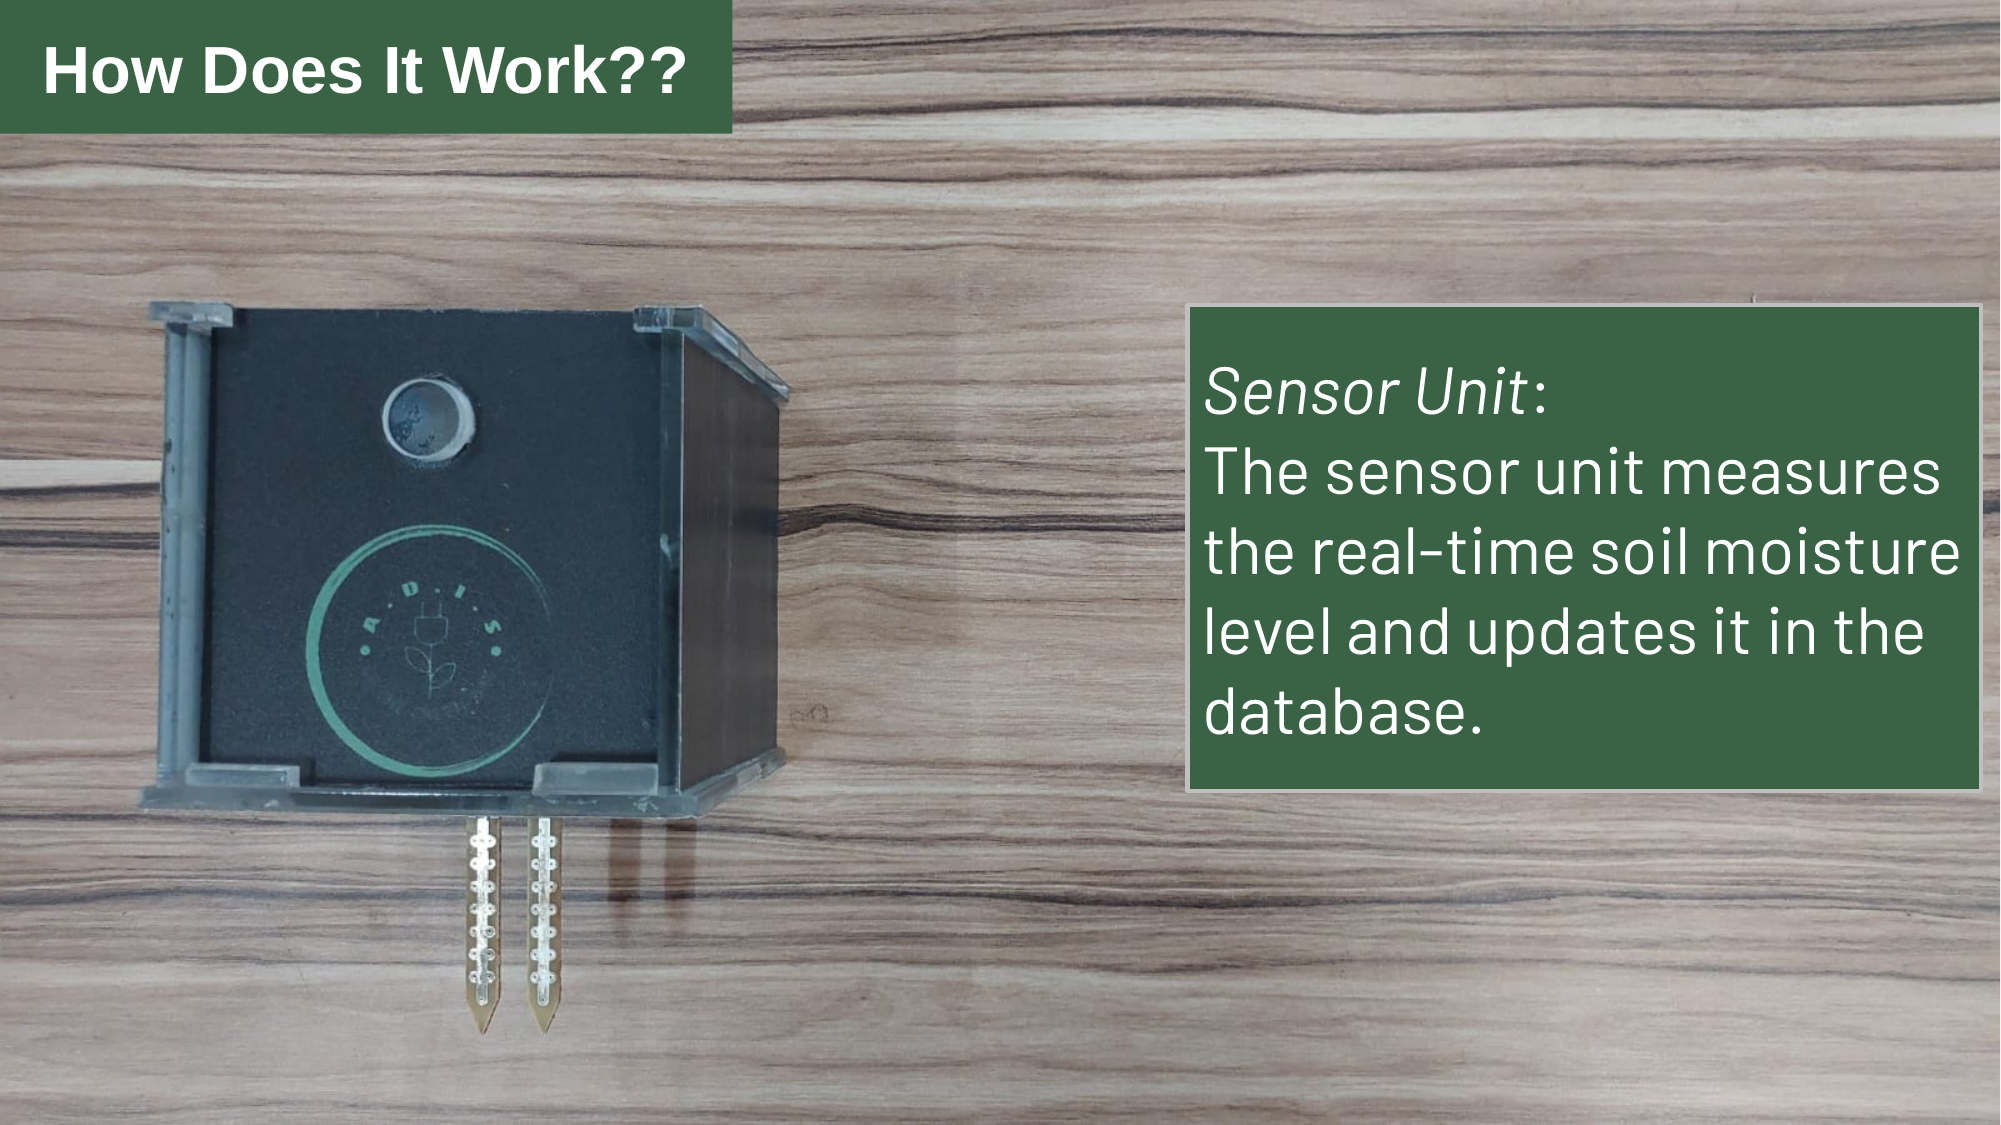

How Does It Work??
Sensor Unit:
The sensor unit measures the real-time soil moisture level and updates it in the database.